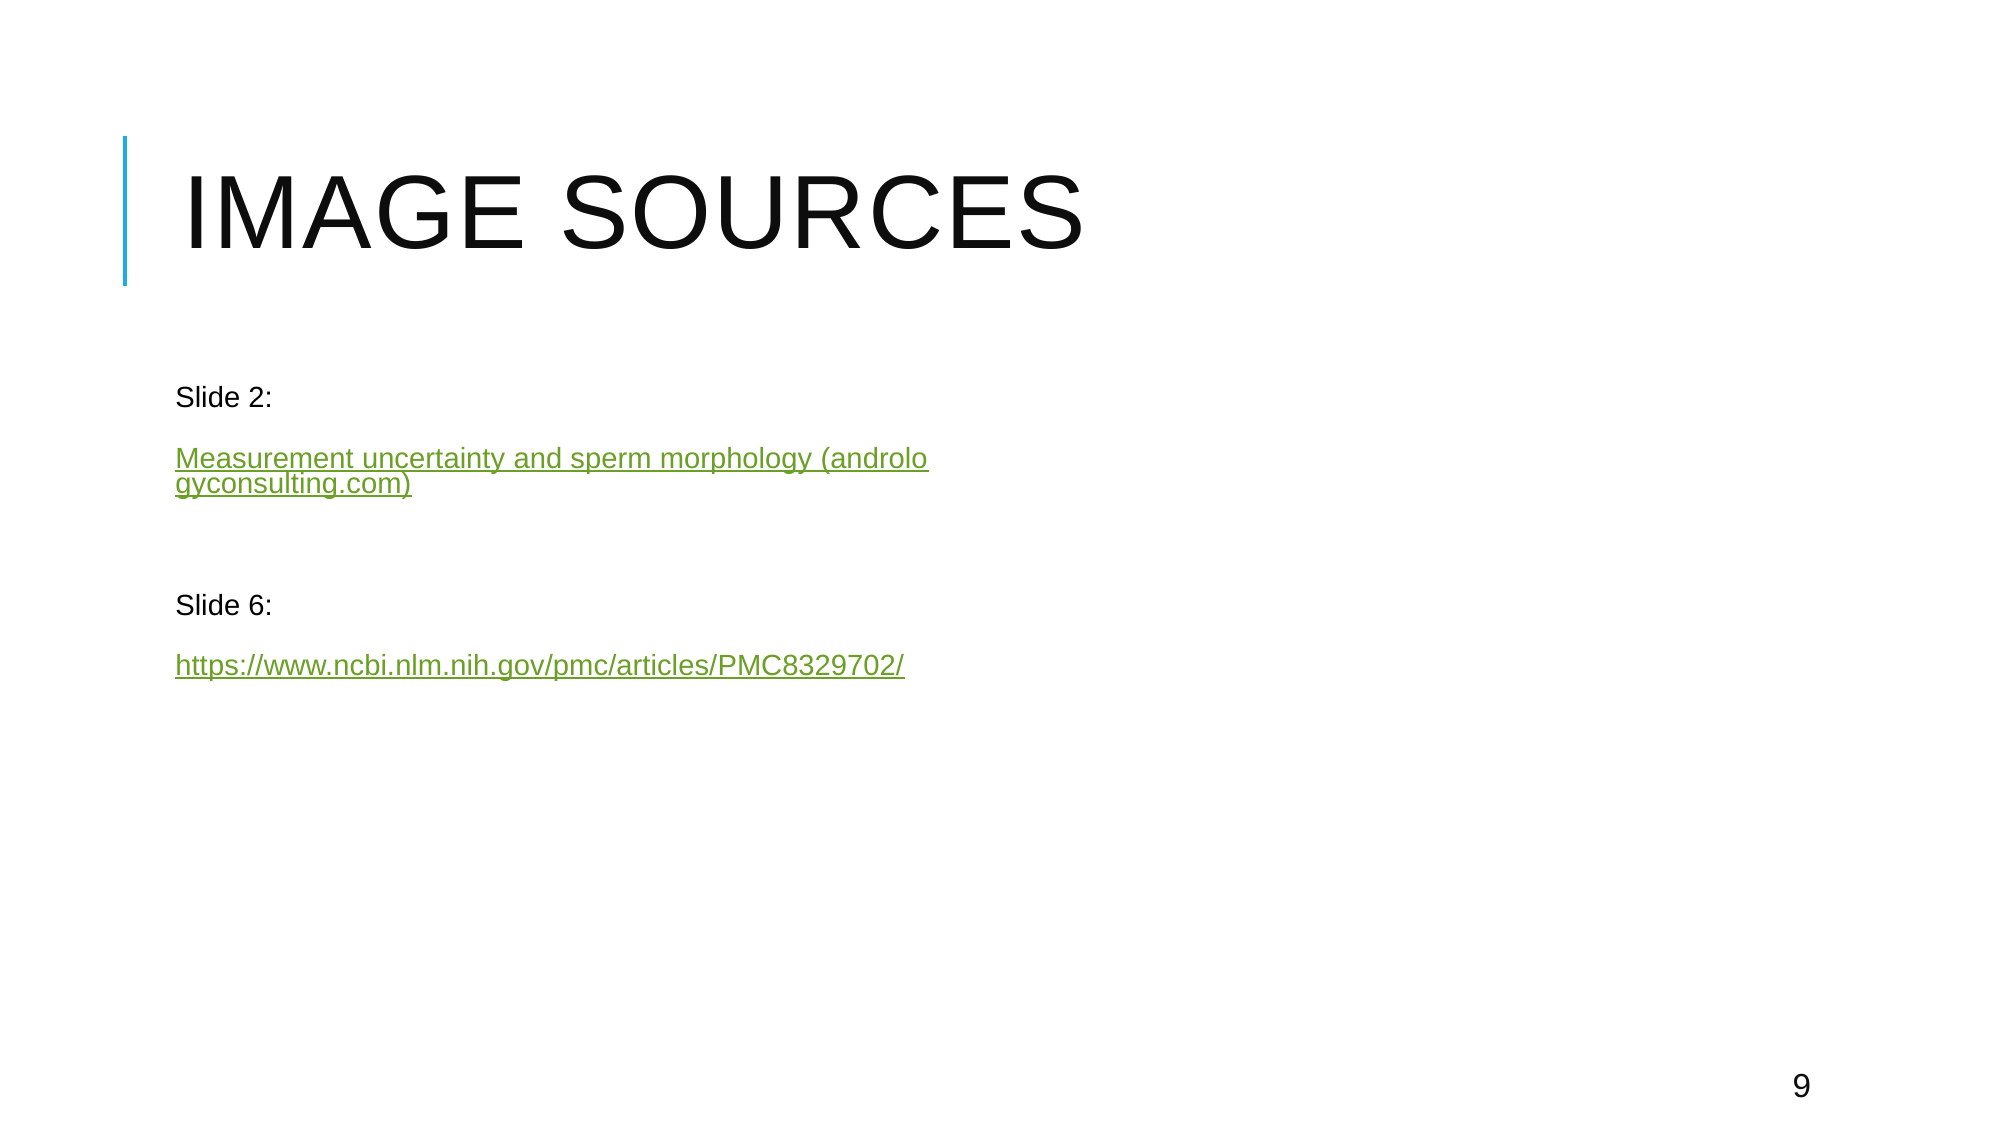

# Image Sources
Slide 2:
Measurement uncertainty and sperm morphology (andrologyconsulting.com)

Slide 6:
https://www.ncbi.nlm.nih.gov/pmc/articles/PMC8329702/

9